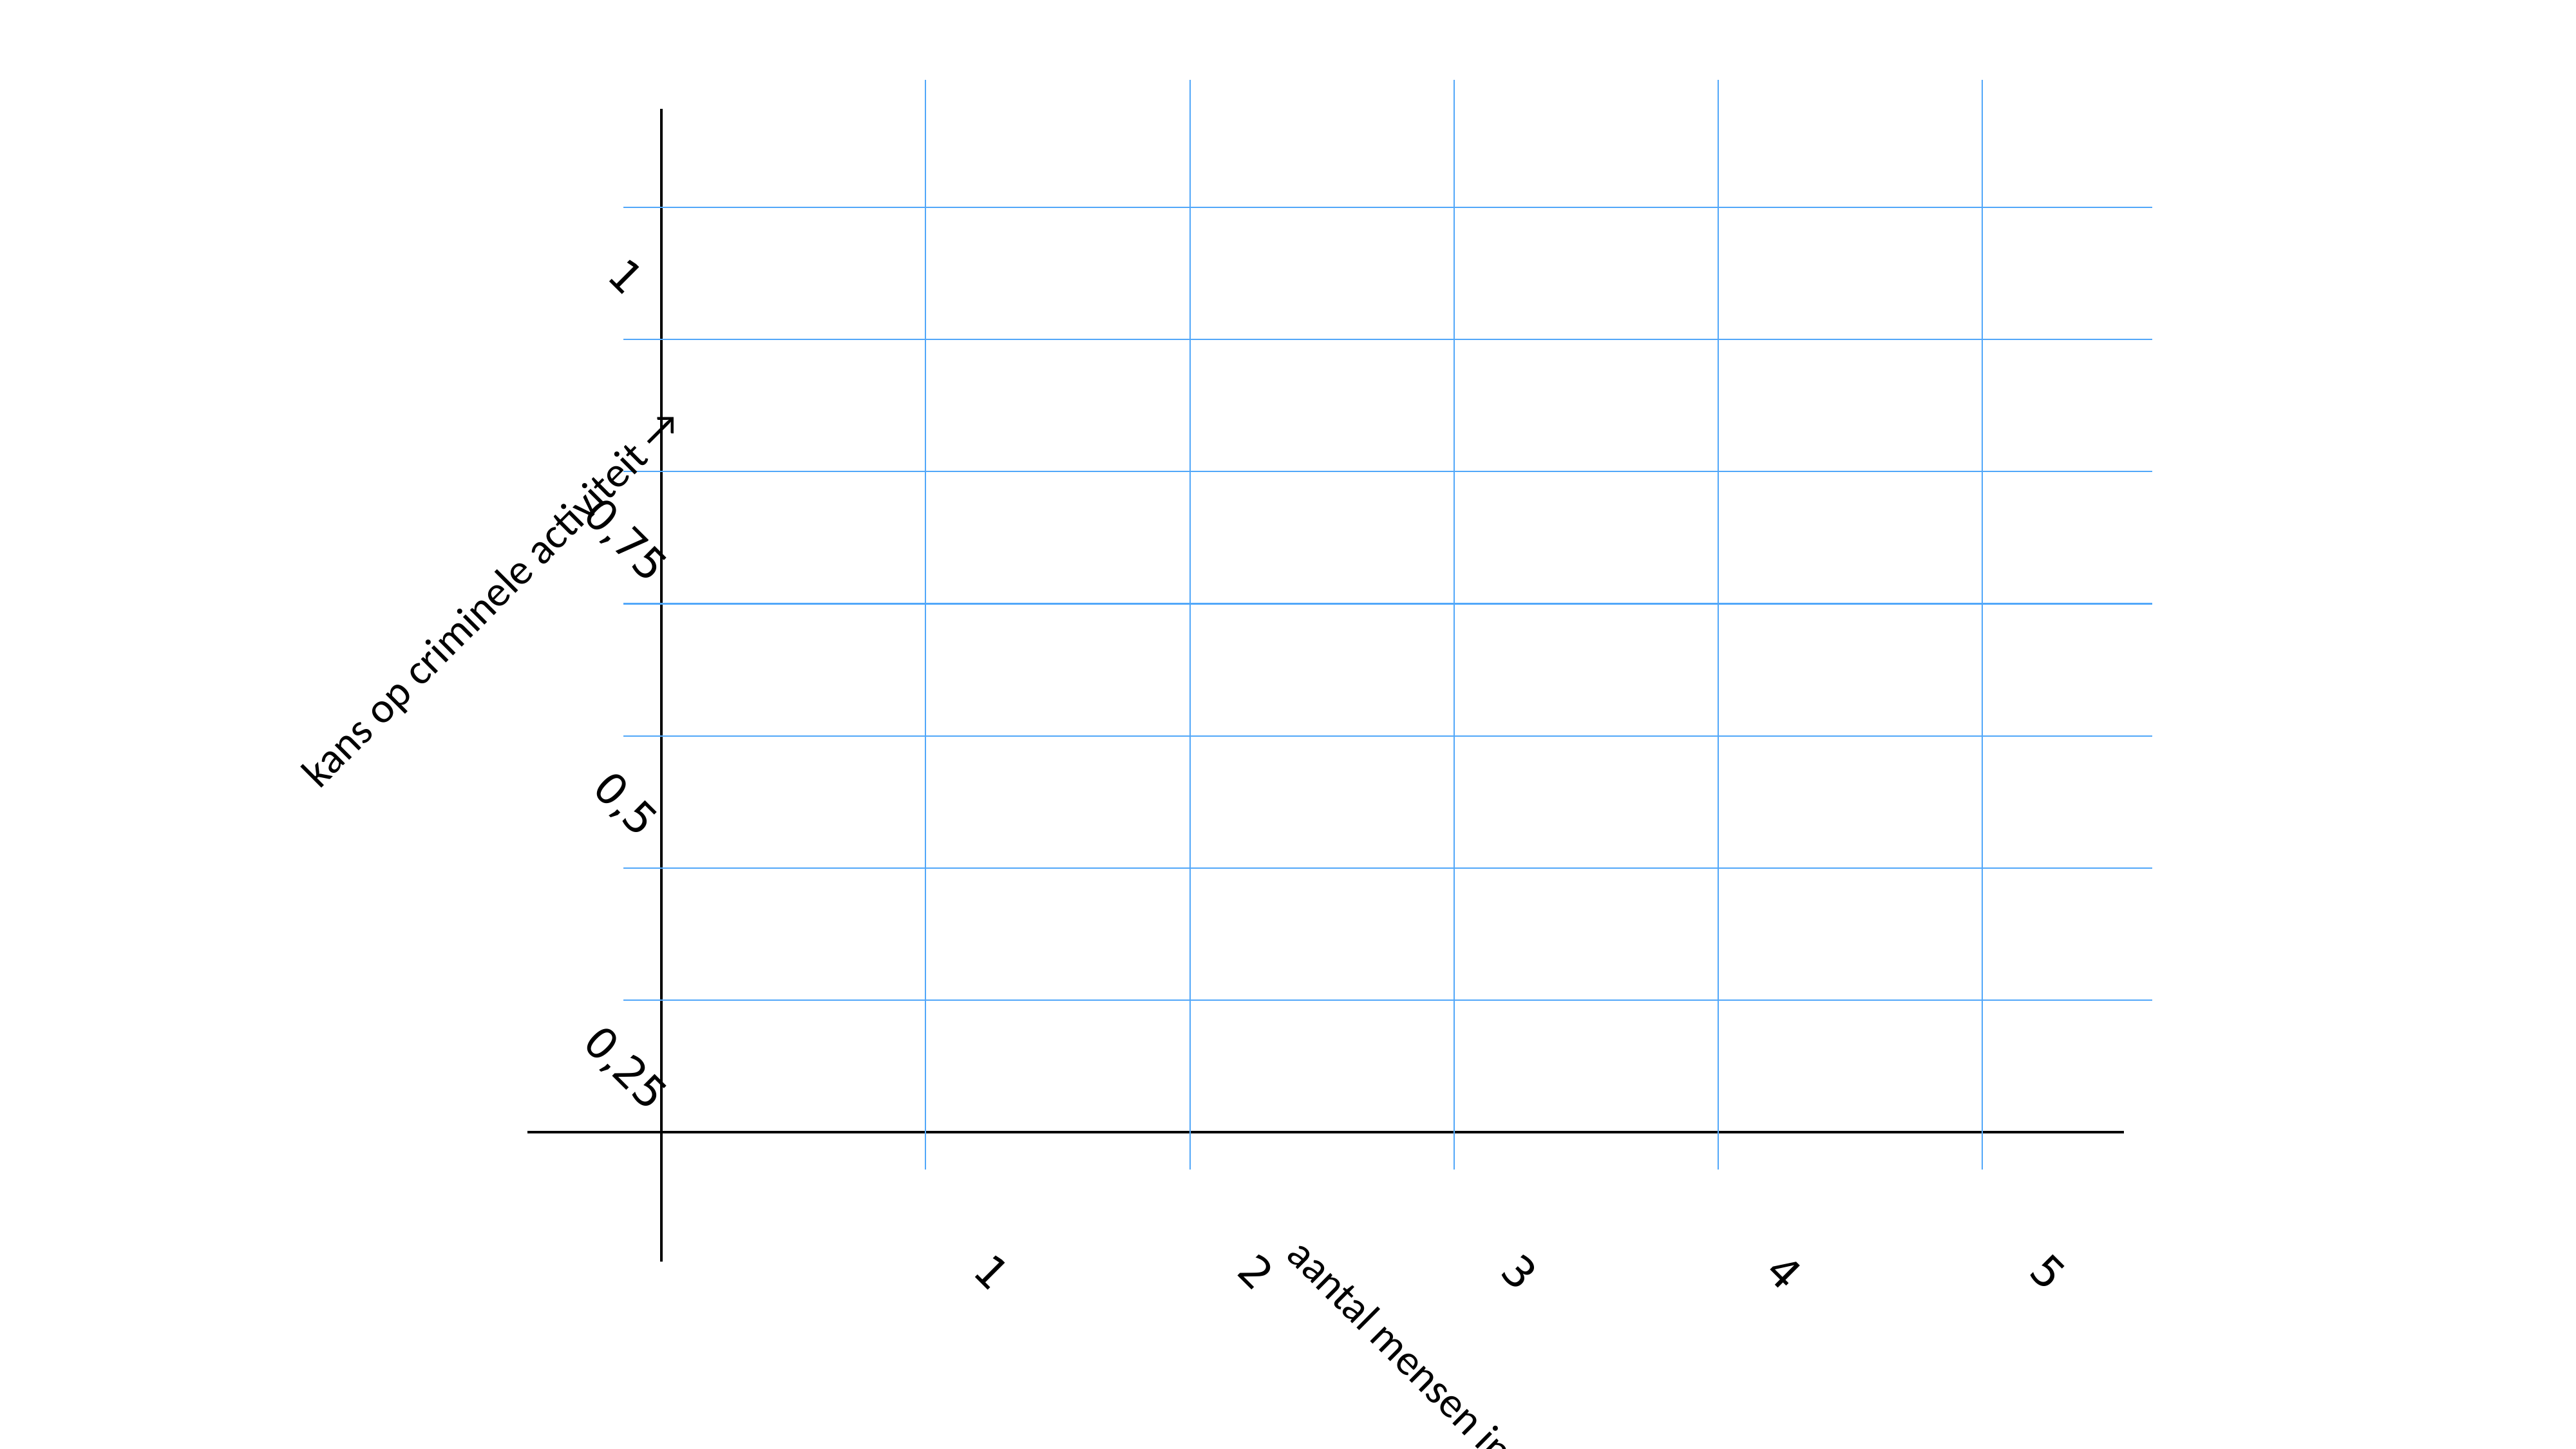

1

0,75

kans op criminele activiteit →

0,5

0,25

1
2
3
4
5
aantal mensen in auto →